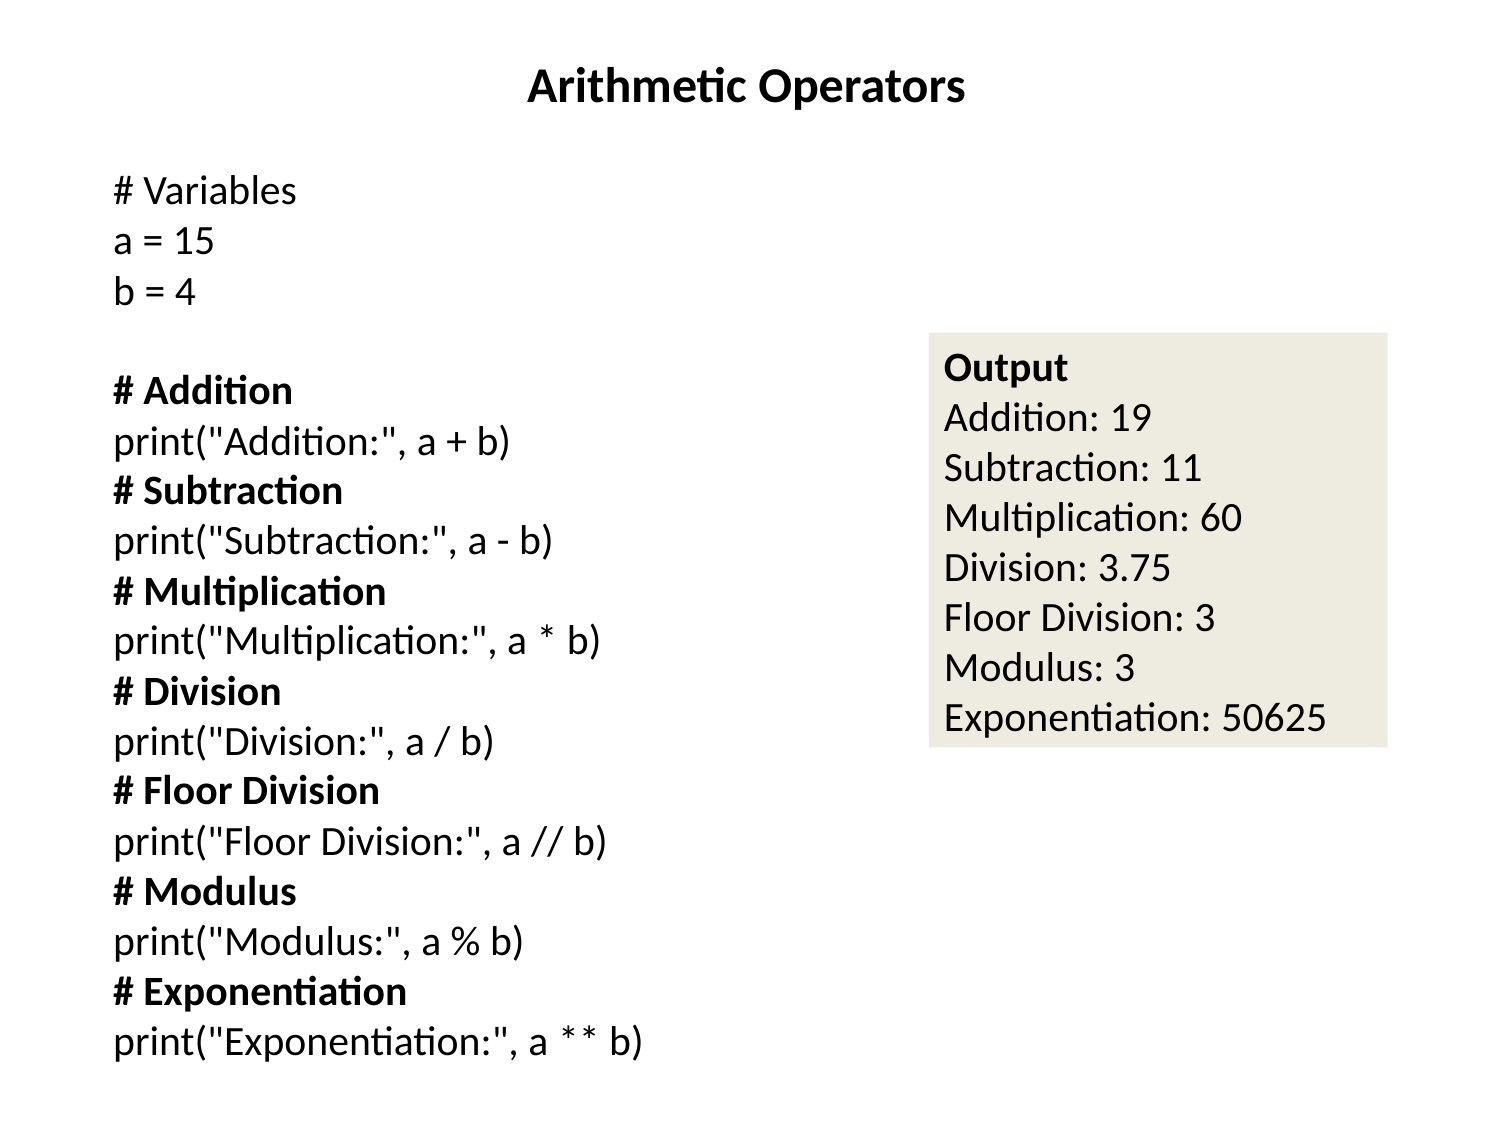

Arithmetic Operators
# Variables
a = 15
b = 4

# Addition
print("Addition:", a + b)
# Subtraction
print("Subtraction:", a - b)
# Multiplication
print("Multiplication:", a * b)
# Division
print("Division:", a / b)
# Floor Division
print("Floor Division:", a // b)
# Modulus
print("Modulus:", a % b)
# Exponentiation
print("Exponentiation:", a ** b)
Output
Addition: 19
Subtraction: 11
Multiplication: 60
Division: 3.75
Floor Division: 3
Modulus: 3
Exponentiation: 50625